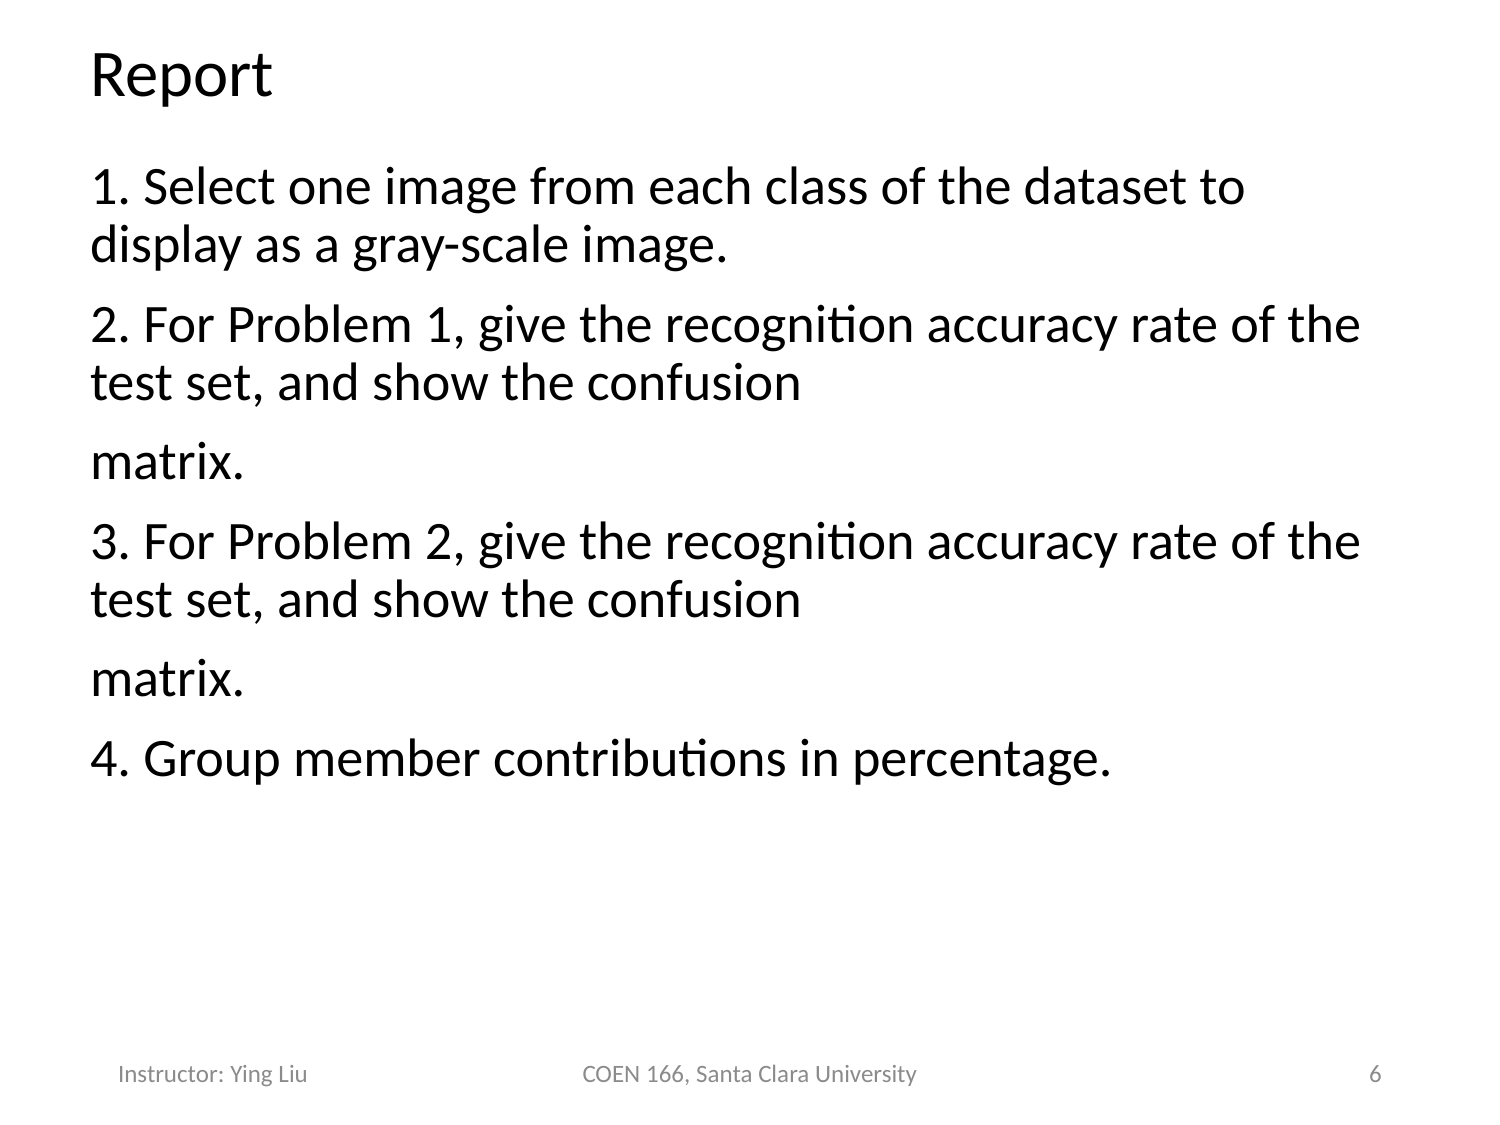

# Report
1. Select one image from each class of the dataset to display as a gray-scale image.
2. For Problem 1, give the recognition accuracy rate of the test set, and show the confusion
matrix.
3. For Problem 2, give the recognition accuracy rate of the test set, and show the confusion
matrix.
4. Group member contributions in percentage.
Instructor: Ying Liu
COEN 166, Santa Clara University
6